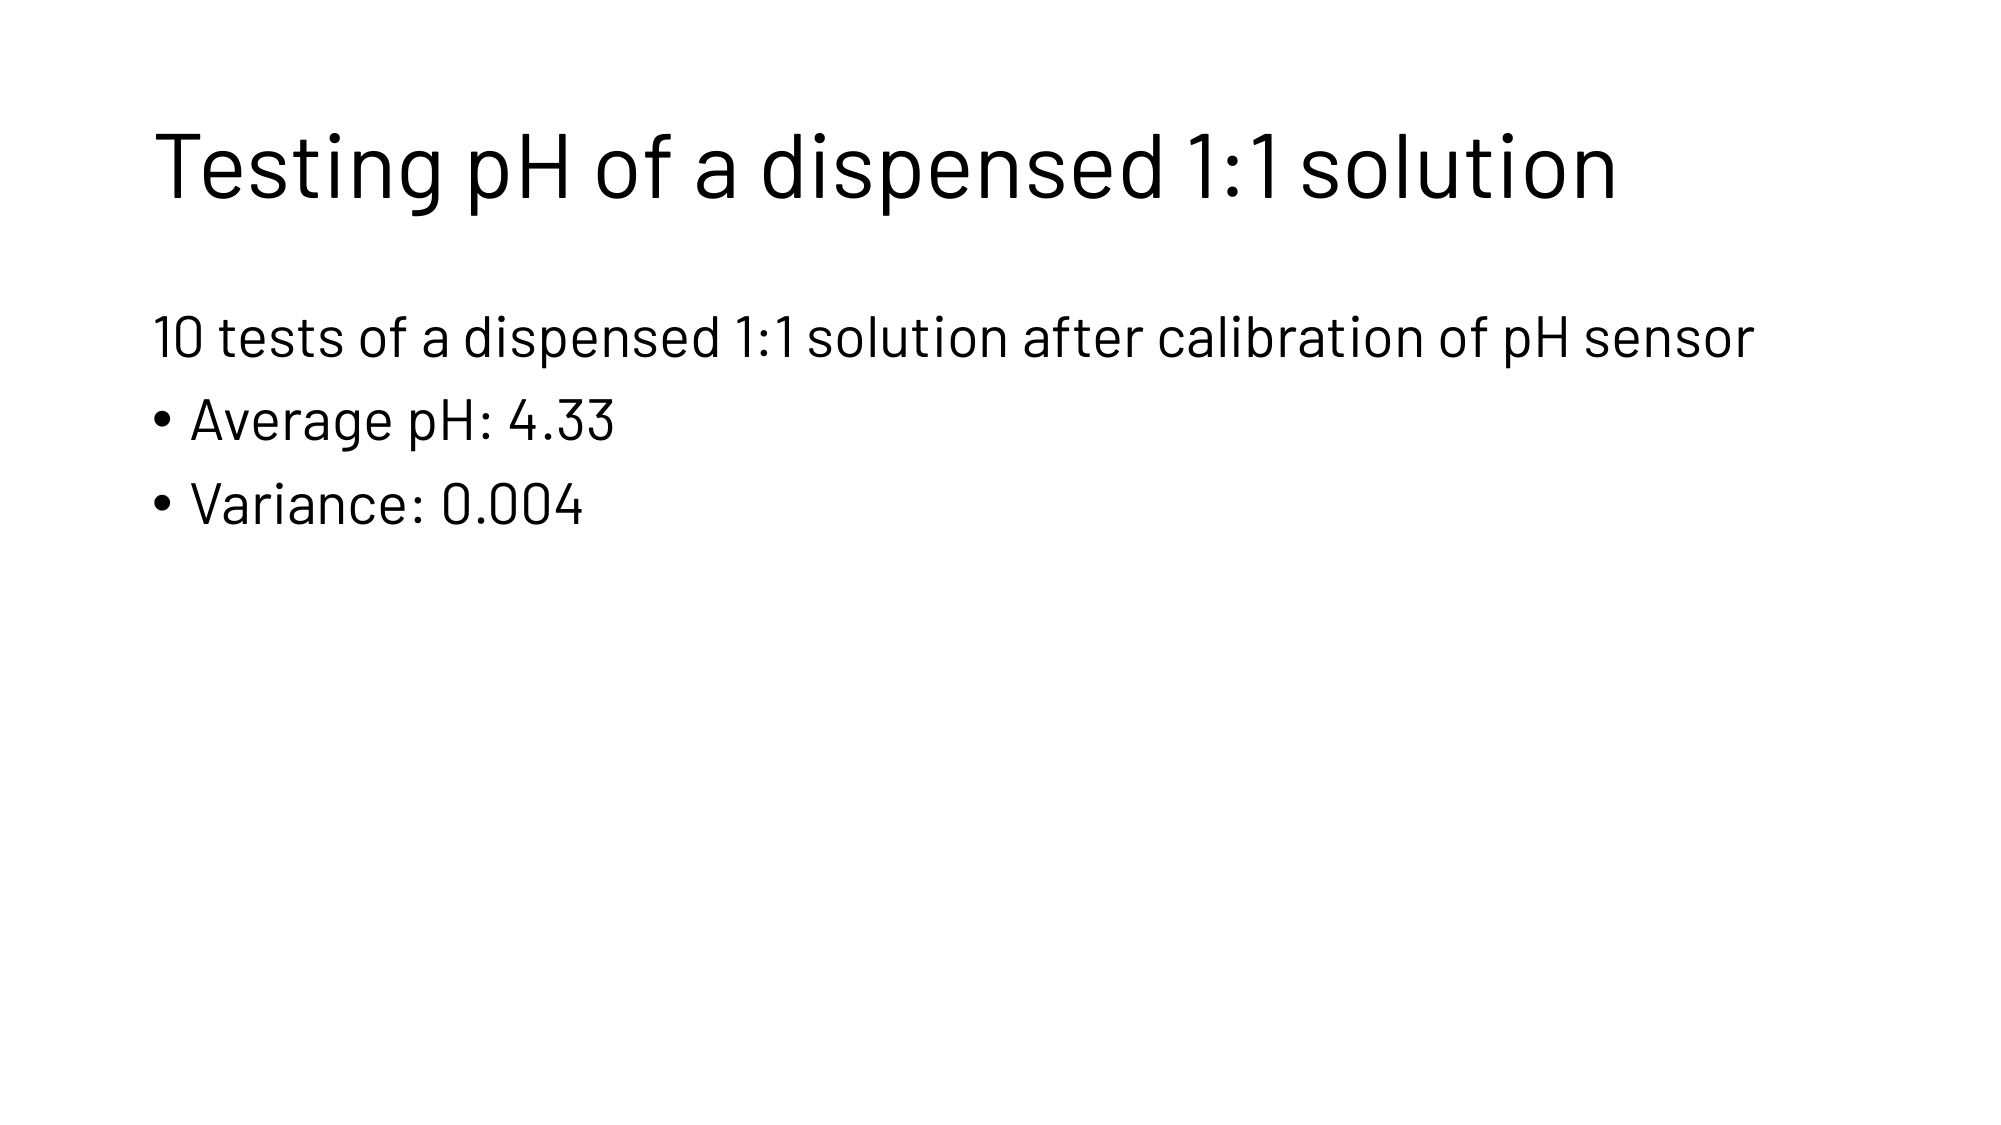

# Testing pH of a dispensed 1:1 solution
10 tests of a dispensed 1:1 solution after calibration of pH sensor
Average pH: 4.33
Variance: 0.004